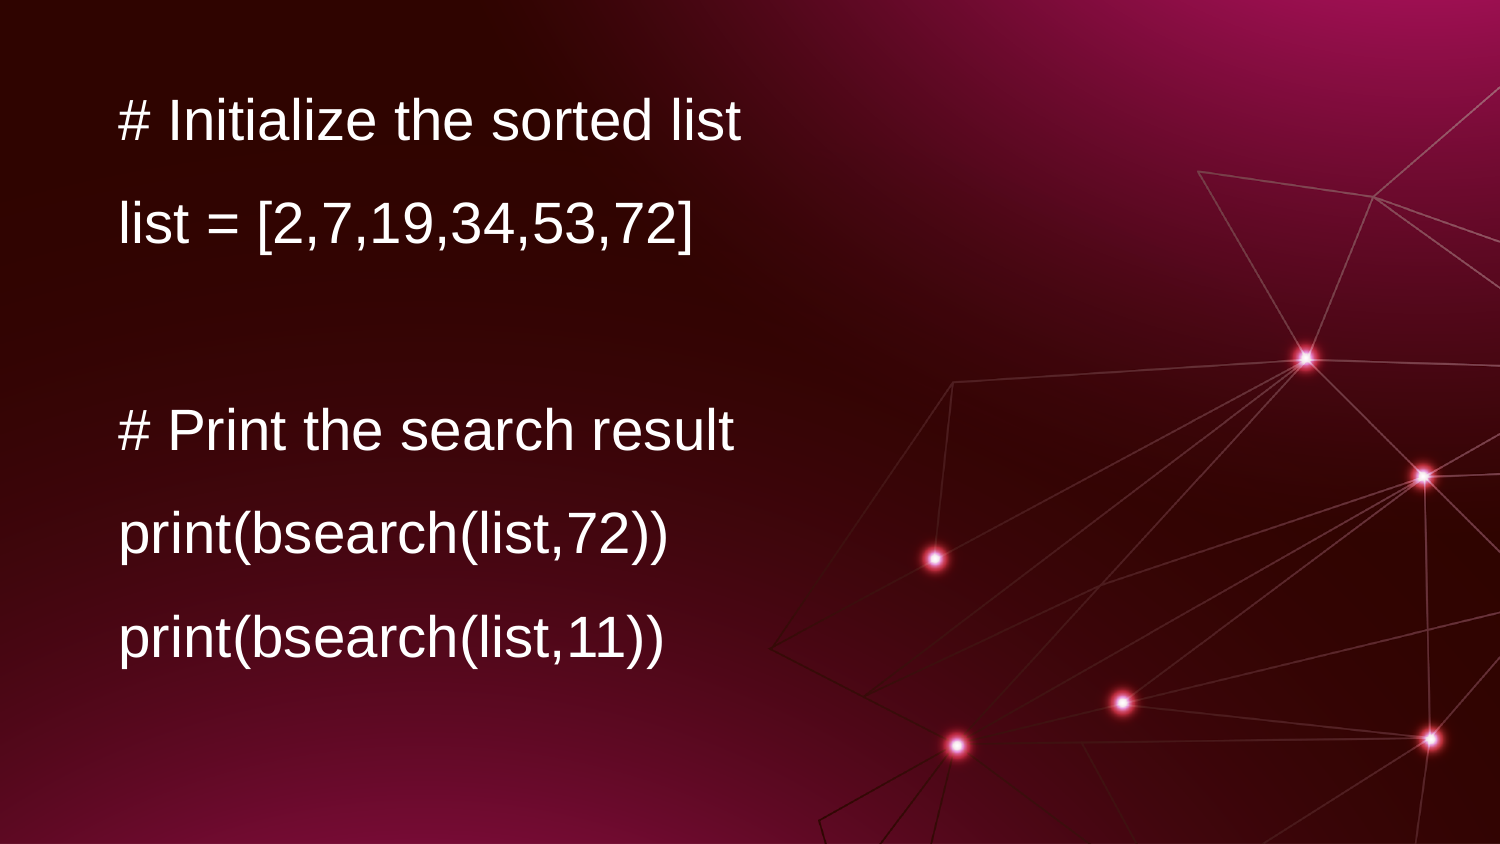

# Initialize the sorted list
list = [2,7,19,34,53,72]

# Print the search result
print(bsearch(list,72))
print(bsearch(list,11))